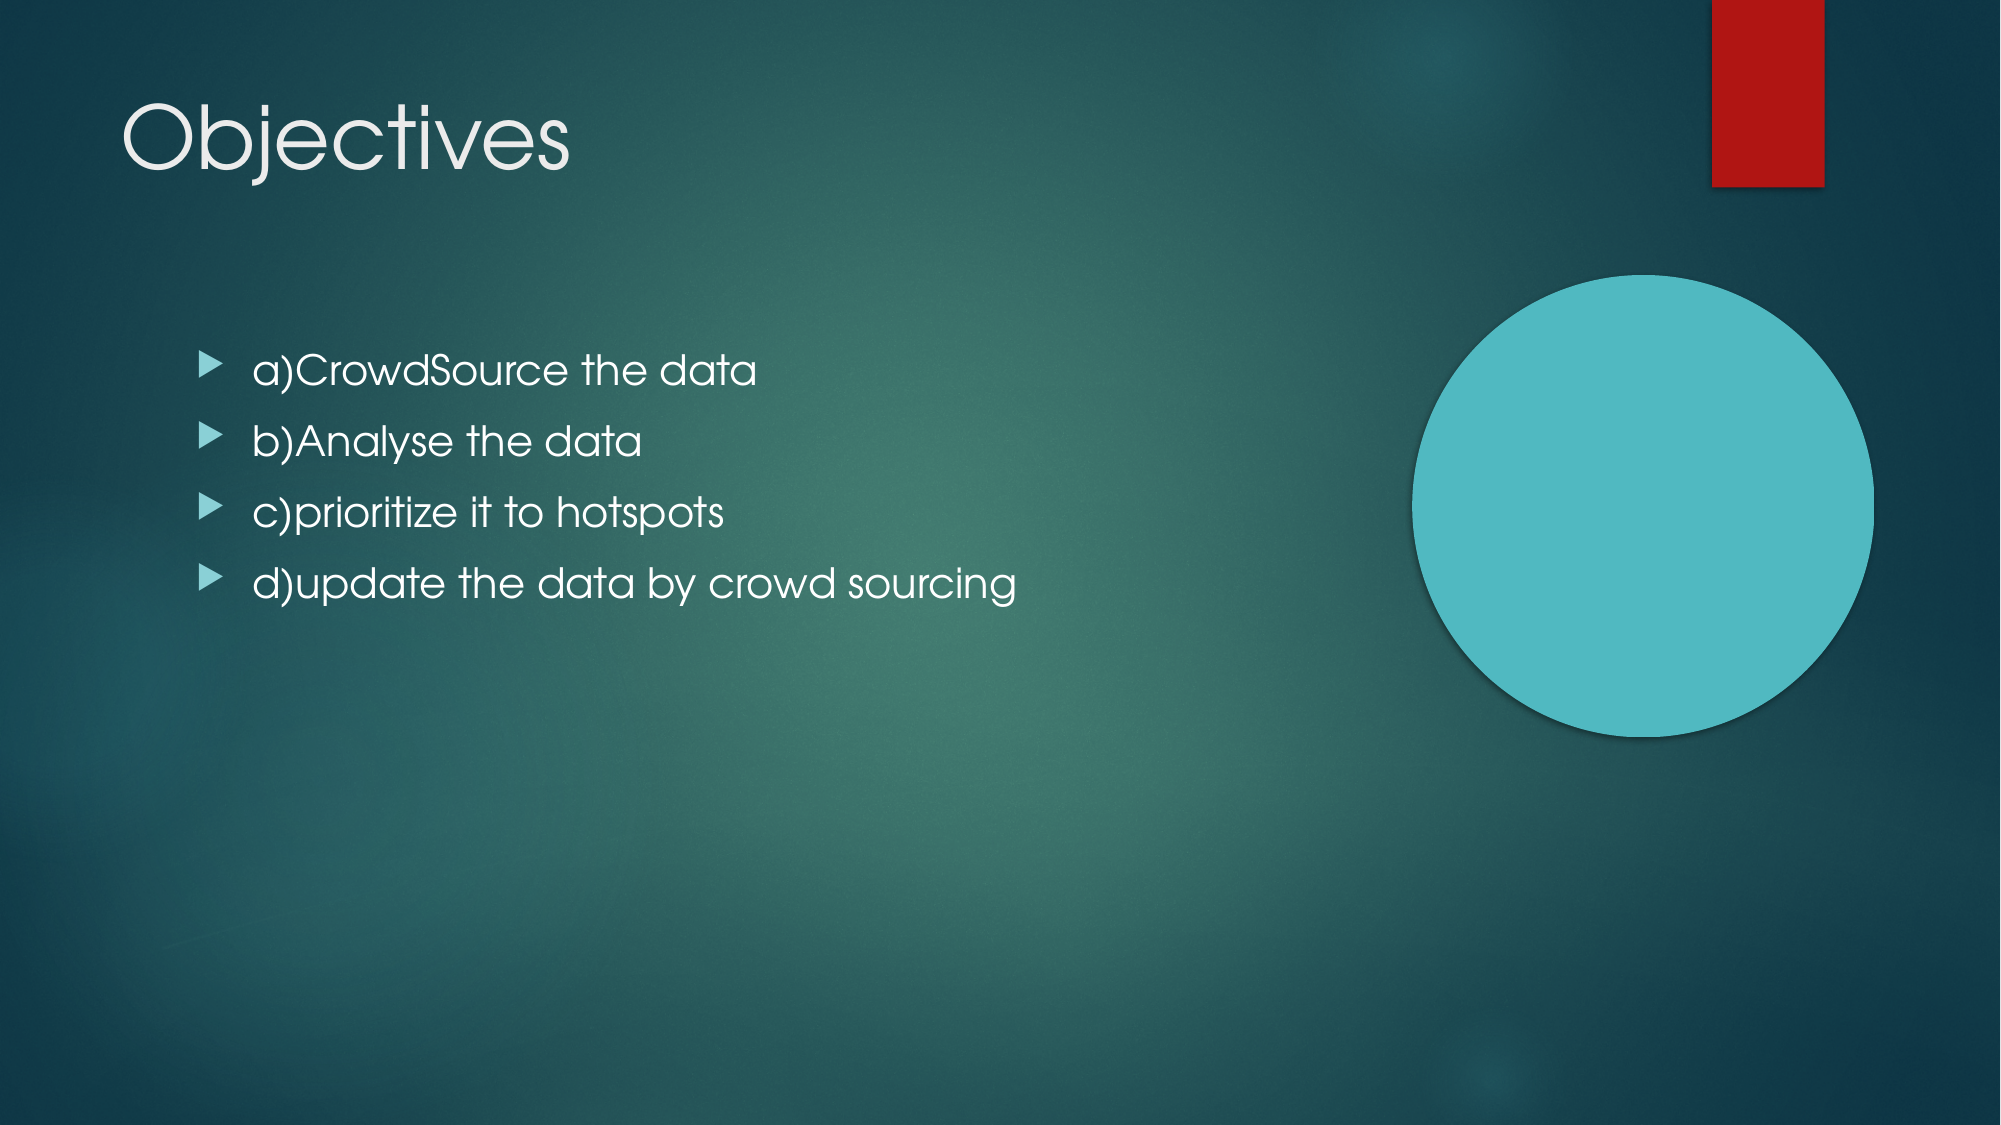

Objectives
a)CrowdSource the data
b)Analyse the data
c)prioritize it to hotspots
d)update the data by crowd sourcing